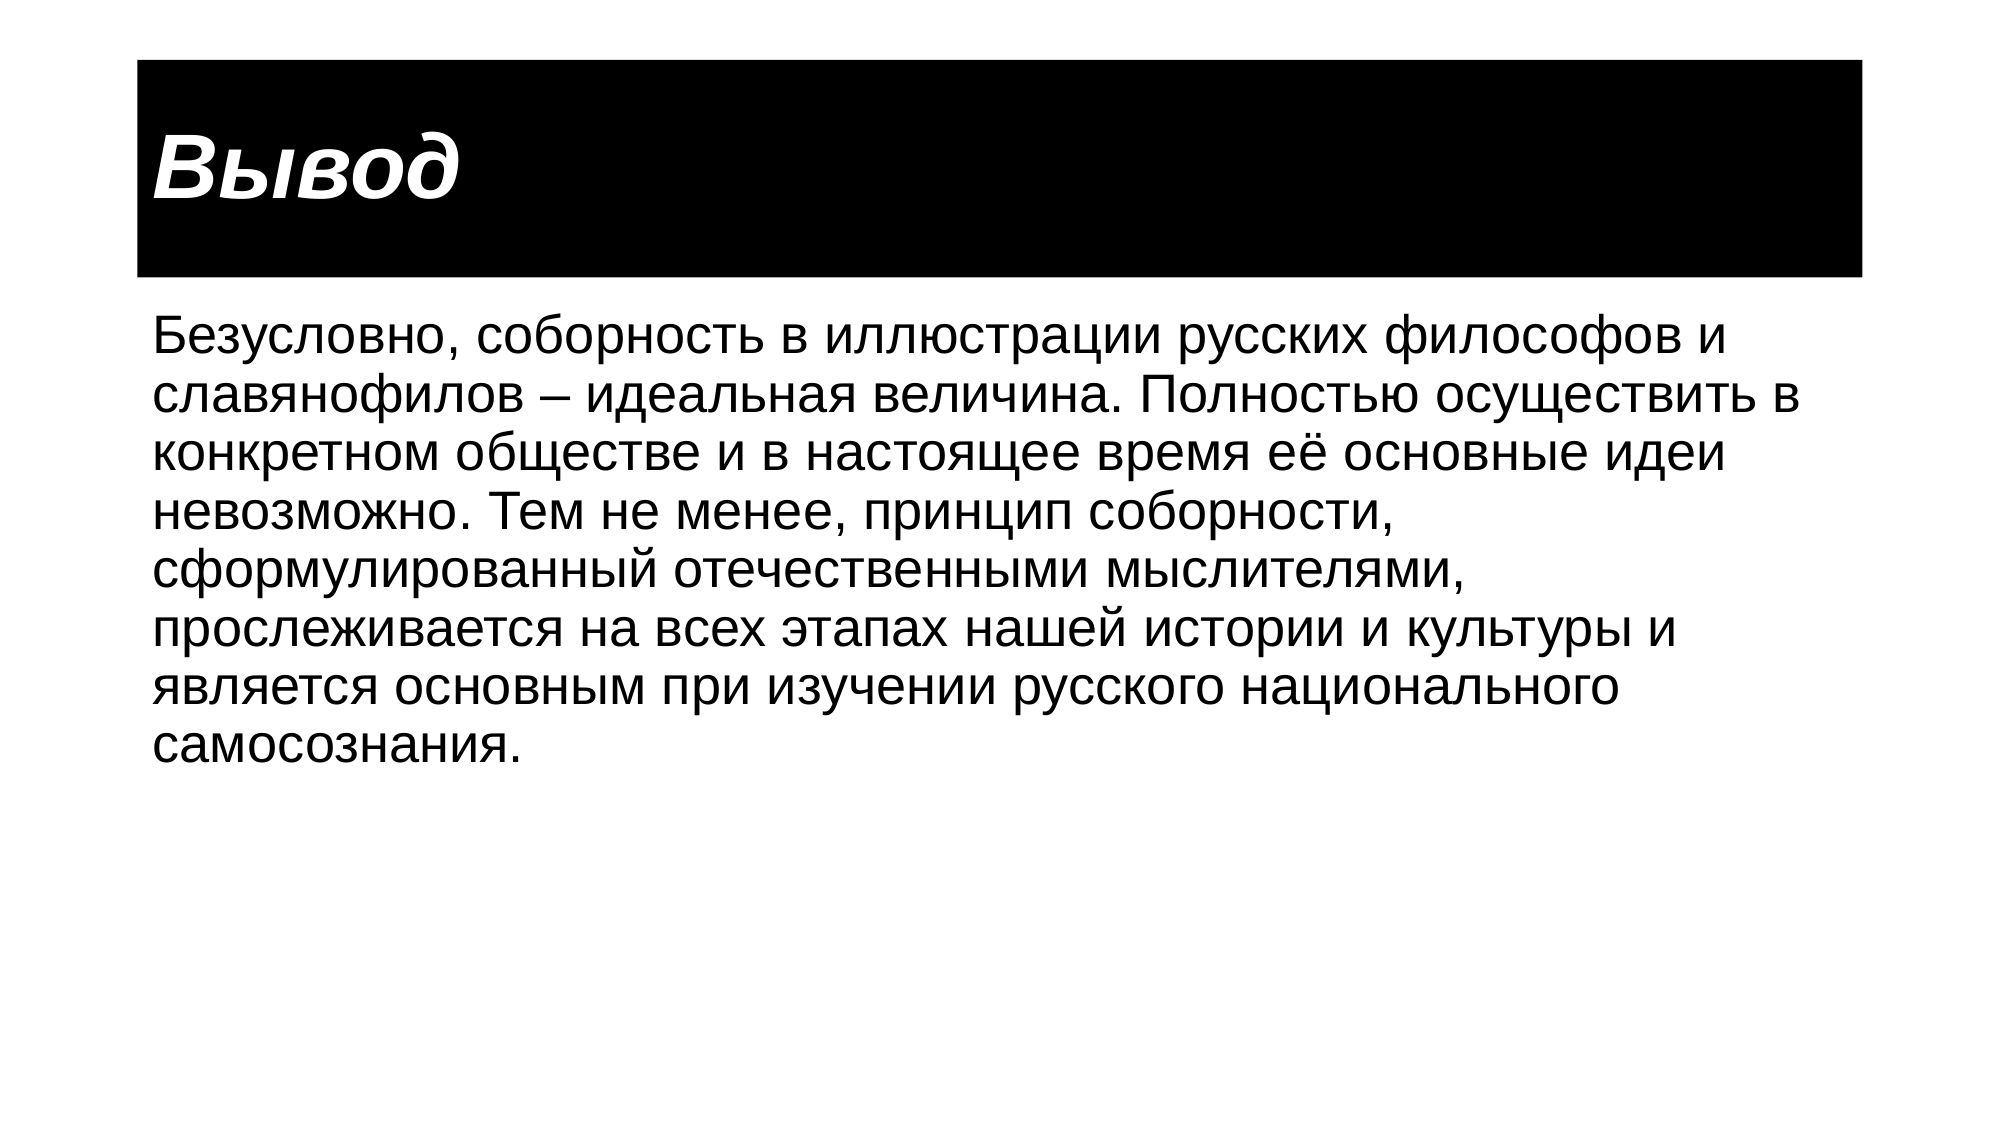

# Вывод
Безусловно, соборность в иллюстрации русских философов и славянофилов – идеальная величина. Полностью осуществить в конкретном обществе и в настоящее время её основные идеи невозможно. Тем не менее, принцип соборности, сформулированный отечественными мыслителями, прослеживается на всех этапах нашей истории и культуры и является основным при изучении русского национального самосознания.